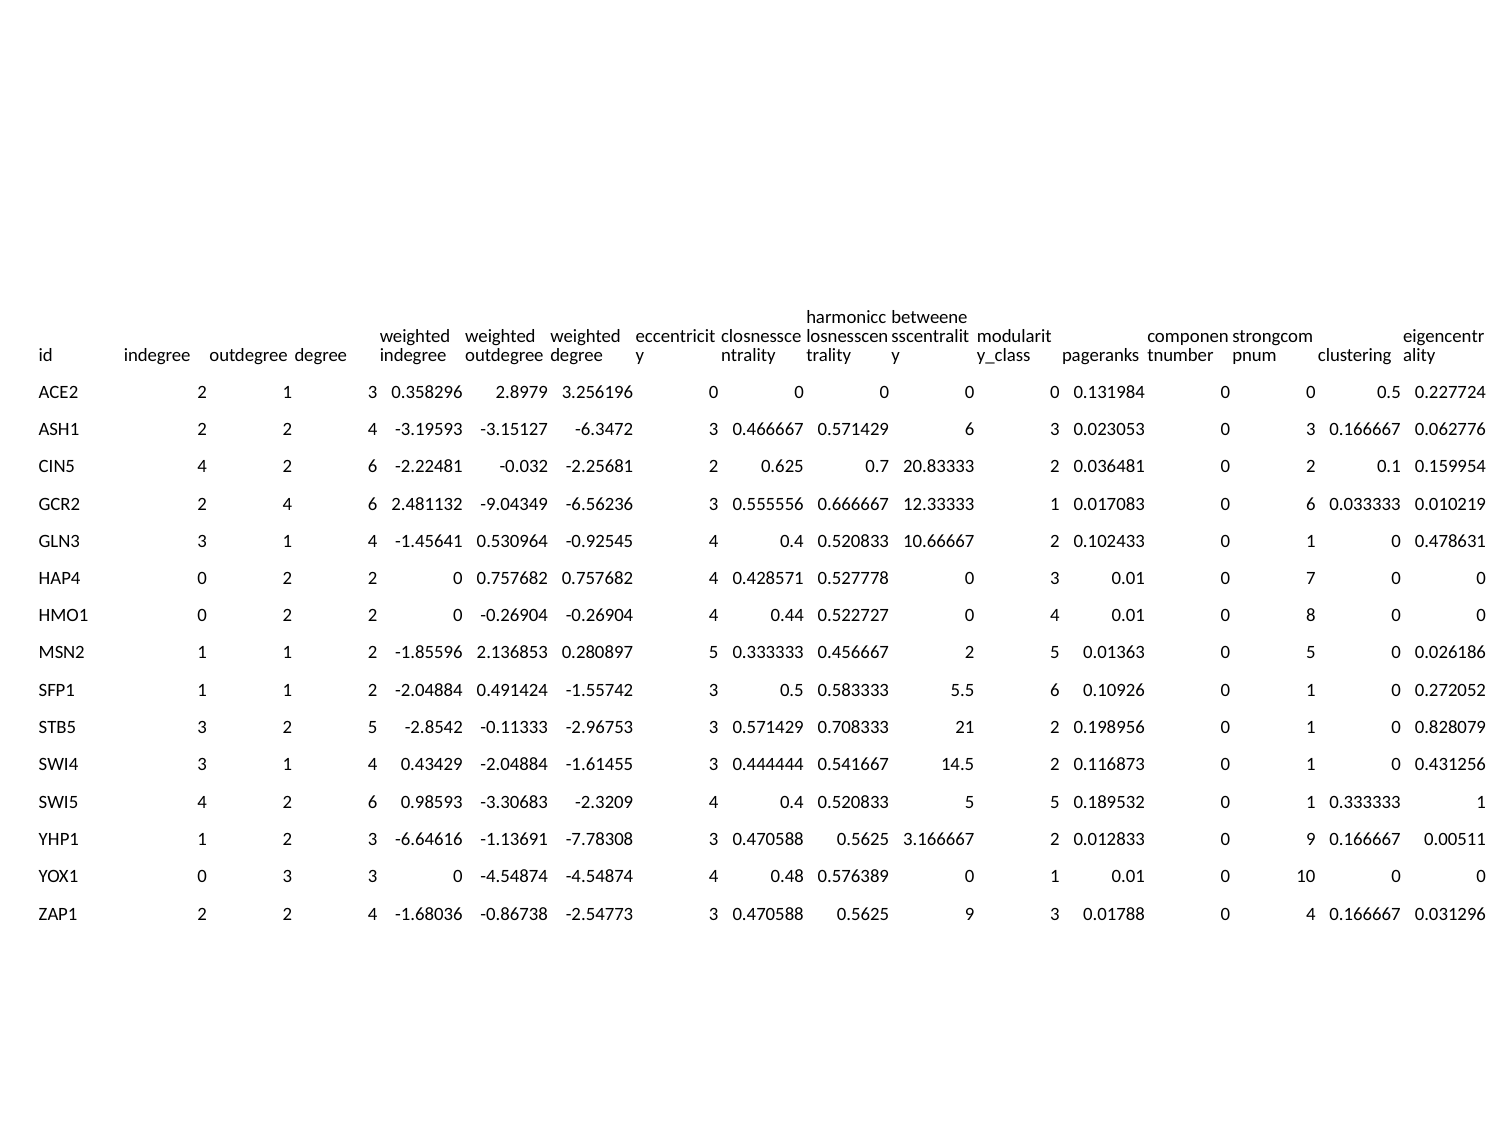

#
| id | indegree | outdegree | degree | weighted indegree | weighted outdegree | weighted degree | eccentricity | closnesscentrality | harmonicclosnesscentrality | betweenesscentrality | modularity\_class | pageranks | componentnumber | strongcompnum | clustering | eigencentrality |
| --- | --- | --- | --- | --- | --- | --- | --- | --- | --- | --- | --- | --- | --- | --- | --- | --- |
| ACE2 | 2 | 1 | 3 | 0.358296 | 2.8979 | 3.256196 | 0 | 0 | 0 | 0 | 0 | 0.131984 | 0 | 0 | 0.5 | 0.227724 |
| ASH1 | 2 | 2 | 4 | -3.19593 | -3.15127 | -6.3472 | 3 | 0.466667 | 0.571429 | 6 | 3 | 0.023053 | 0 | 3 | 0.166667 | 0.062776 |
| CIN5 | 4 | 2 | 6 | -2.22481 | -0.032 | -2.25681 | 2 | 0.625 | 0.7 | 20.83333 | 2 | 0.036481 | 0 | 2 | 0.1 | 0.159954 |
| GCR2 | 2 | 4 | 6 | 2.481132 | -9.04349 | -6.56236 | 3 | 0.555556 | 0.666667 | 12.33333 | 1 | 0.017083 | 0 | 6 | 0.033333 | 0.010219 |
| GLN3 | 3 | 1 | 4 | -1.45641 | 0.530964 | -0.92545 | 4 | 0.4 | 0.520833 | 10.66667 | 2 | 0.102433 | 0 | 1 | 0 | 0.478631 |
| HAP4 | 0 | 2 | 2 | 0 | 0.757682 | 0.757682 | 4 | 0.428571 | 0.527778 | 0 | 3 | 0.01 | 0 | 7 | 0 | 0 |
| HMO1 | 0 | 2 | 2 | 0 | -0.26904 | -0.26904 | 4 | 0.44 | 0.522727 | 0 | 4 | 0.01 | 0 | 8 | 0 | 0 |
| MSN2 | 1 | 1 | 2 | -1.85596 | 2.136853 | 0.280897 | 5 | 0.333333 | 0.456667 | 2 | 5 | 0.01363 | 0 | 5 | 0 | 0.026186 |
| SFP1 | 1 | 1 | 2 | -2.04884 | 0.491424 | -1.55742 | 3 | 0.5 | 0.583333 | 5.5 | 6 | 0.10926 | 0 | 1 | 0 | 0.272052 |
| STB5 | 3 | 2 | 5 | -2.8542 | -0.11333 | -2.96753 | 3 | 0.571429 | 0.708333 | 21 | 2 | 0.198956 | 0 | 1 | 0 | 0.828079 |
| SWI4 | 3 | 1 | 4 | 0.43429 | -2.04884 | -1.61455 | 3 | 0.444444 | 0.541667 | 14.5 | 2 | 0.116873 | 0 | 1 | 0 | 0.431256 |
| SWI5 | 4 | 2 | 6 | 0.98593 | -3.30683 | -2.3209 | 4 | 0.4 | 0.520833 | 5 | 5 | 0.189532 | 0 | 1 | 0.333333 | 1 |
| YHP1 | 1 | 2 | 3 | -6.64616 | -1.13691 | -7.78308 | 3 | 0.470588 | 0.5625 | 3.166667 | 2 | 0.012833 | 0 | 9 | 0.166667 | 0.00511 |
| YOX1 | 0 | 3 | 3 | 0 | -4.54874 | -4.54874 | 4 | 0.48 | 0.576389 | 0 | 1 | 0.01 | 0 | 10 | 0 | 0 |
| ZAP1 | 2 | 2 | 4 | -1.68036 | -0.86738 | -2.54773 | 3 | 0.470588 | 0.5625 | 9 | 3 | 0.01788 | 0 | 4 | 0.166667 | 0.031296 |